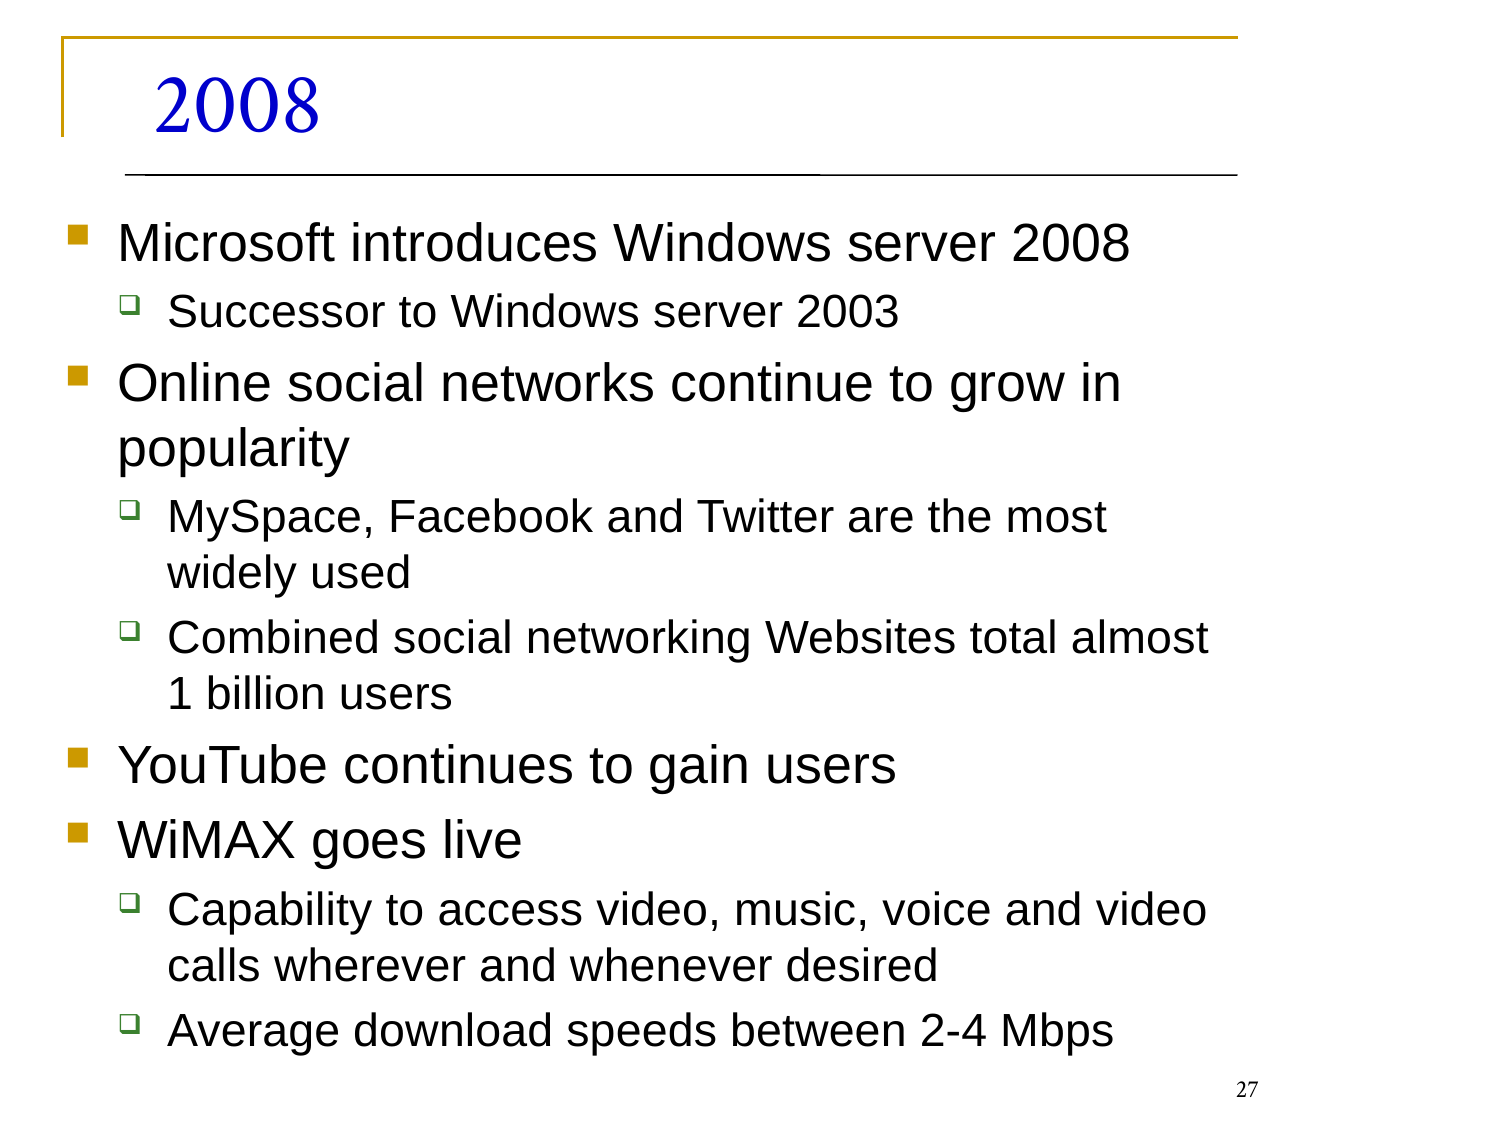

# 2008
Microsoft introduces Windows server 2008
Successor to Windows server 2003
Online social networks continue to grow in popularity
MySpace, Facebook and Twitter are the most widely used
Combined social networking Websites total almost 1 billion users
YouTube continues to gain users
WiMAX goes live
Capability to access video, music, voice and video calls wherever and whenever desired
Average download speeds between 2-4 Mbps
27